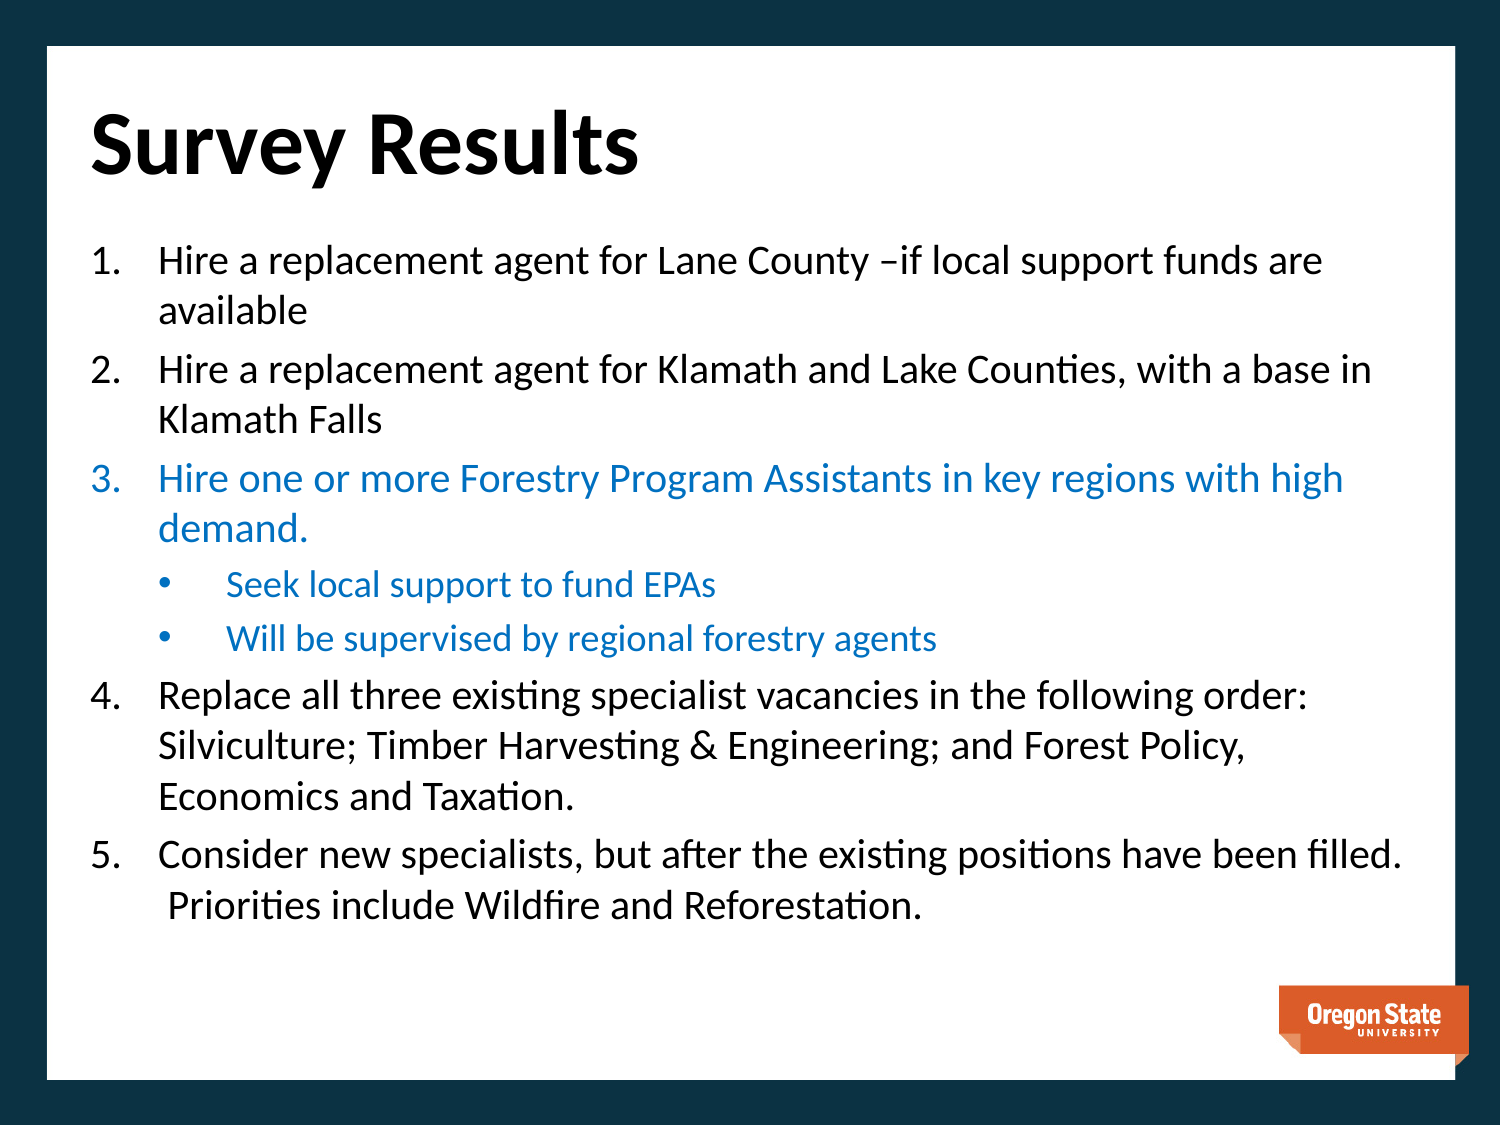

# Survey Results
Hire a replacement agent for Lane County –if local support funds are available
Hire a replacement agent for Klamath and Lake Counties, with a base in Klamath Falls
Hire one or more Forestry Program Assistants in key regions with high demand.
Seek local support to fund EPAs
Will be supervised by regional forestry agents
Replace all three existing specialist vacancies in the following order:  Silviculture; Timber Harvesting & Engineering; and Forest Policy, Economics and Taxation.
Consider new specialists, but after the existing positions have been filled.  Priorities include Wildfire and Reforestation.